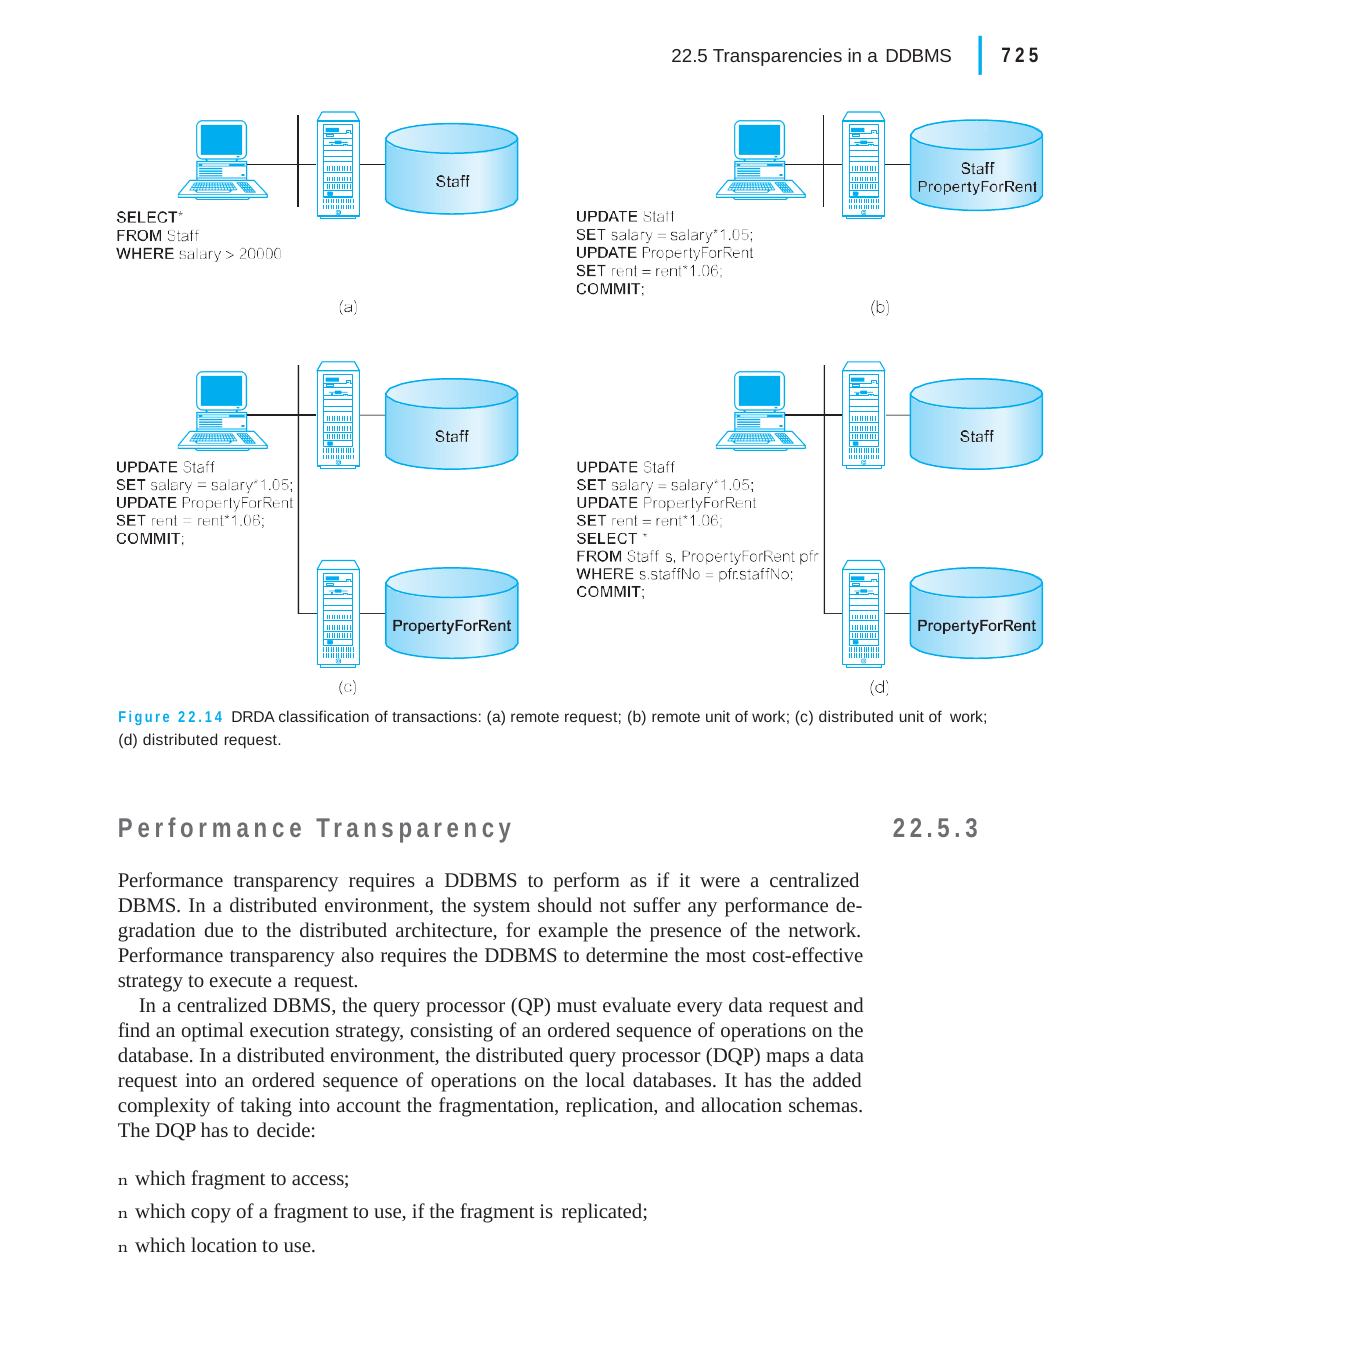

|
725
22.5 Transparencies in a DDBMS

Figure 22.14 DRDA classification of transactions: (a) remote request; (b) remote unit of work; (c) distributed unit of work;
(d) distributed request.
Performance Transparency
Performance transparency requires a DDBMS to perform as if it were a centralized  DBMS. In a distributed environment, the system should not suffer any performance de-  gradation due to the distributed architecture, for example the presence of the network.  Performance transparency also requires the DDBMS to determine the most cost-effective  strategy to execute a request.
In a centralized DBMS, the query processor (QP) must evaluate every data request and  find an optimal execution strategy, consisting of an ordered sequence of operations on the  database. In a distributed environment, the distributed query processor (DQP) maps a data  request into an ordered sequence of operations on the local databases. It has the added  complexity of taking into account the fragmentation, replication, and allocation schemas.  The DQP has to decide:
22.5.3
n which fragment to access;
n which copy of a fragment to use, if the fragment is replicated;
n which location to use.